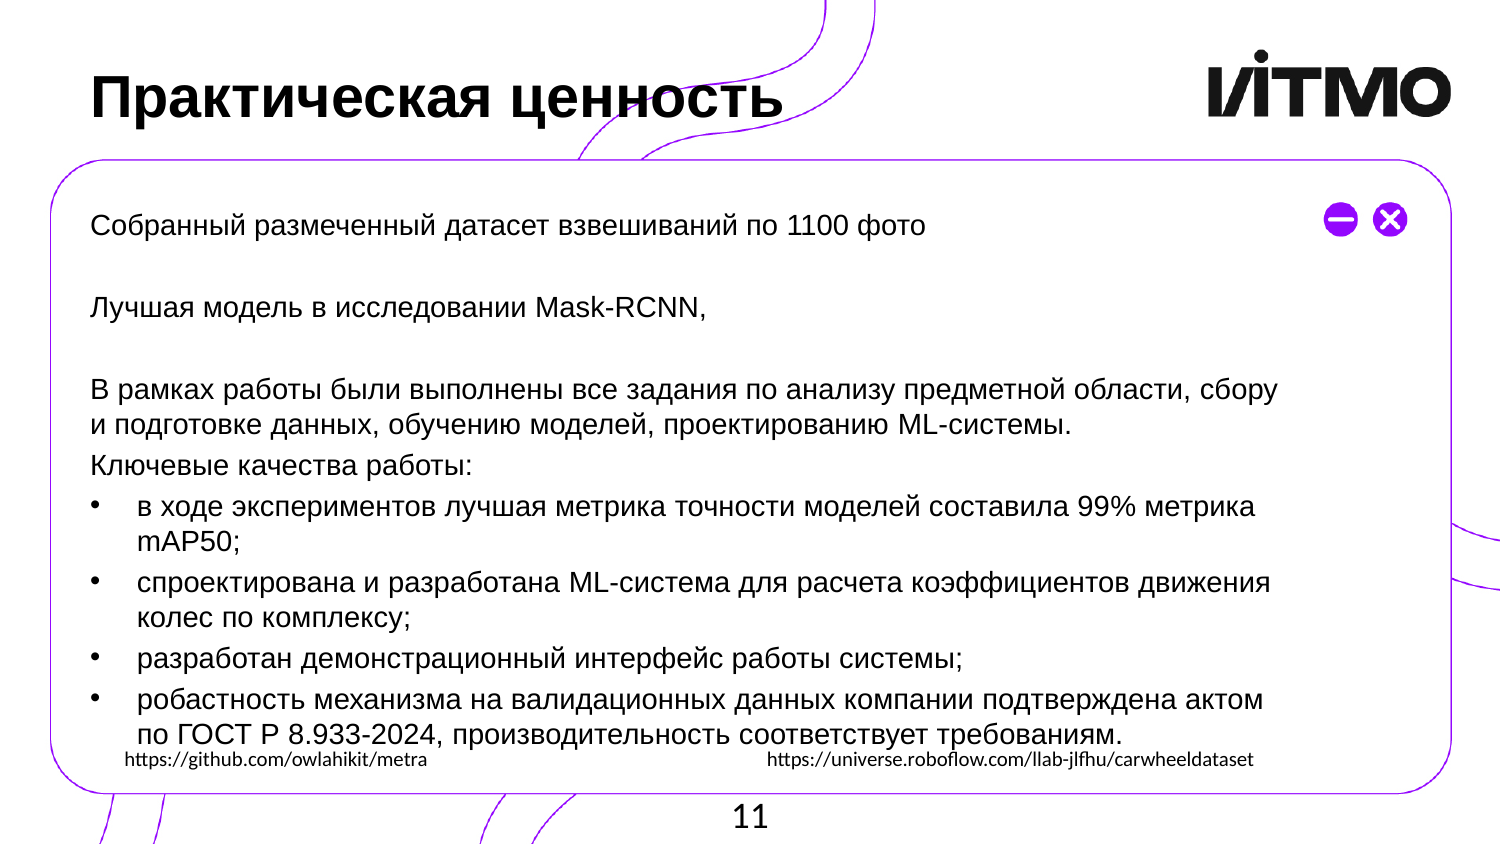

# Практическая ценность
Собранный размеченный датасет взвешиваний по 1100 фото

Лучшая модель в исследовании Mask-RCNN,

В рамках работы были выполнены все задания по анализу предметной области, сбору и подготовке данных, обучению моделей, проектированию ML-системы.
Ключевые качества работы:
в ходе экспериментов лучшая метрика точности моделей составила 99% метрика mAP50;
спроектирована и разработана ML-система для расчета коэффициентов движения колес по комплексу;
разработан демонстрационный интерфейс работы системы;
робастность механизма на валидационных данных компании подтверждена актом по ГОСТ Р 8.933-2024, производительность соответствует требованиям.

https://github.com/owlahikit/metra
https://universe.roboflow.com/llab-jlfhu/carwheeldataset
11